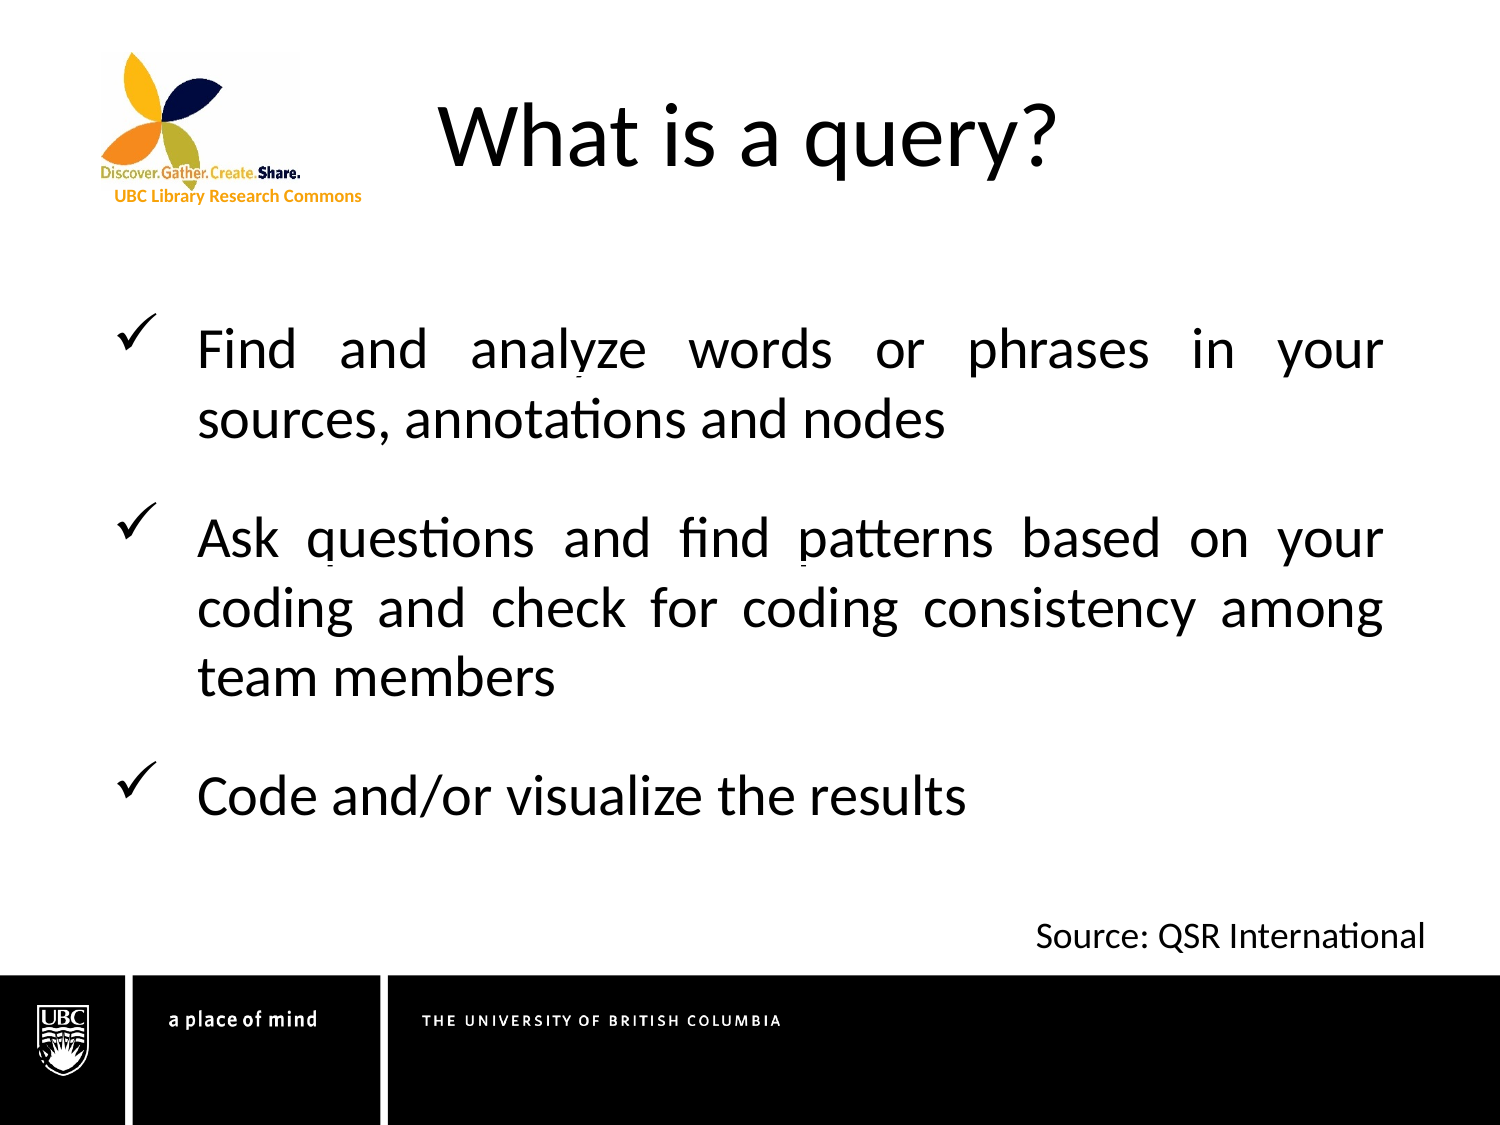

What is a query?
Find and analyze words or phrases in your sources, annotations and nodes
Ask questions and find patterns based on your coding and check for coding consistency among team members
Code and/or visualize the results

Source: QSR International
39